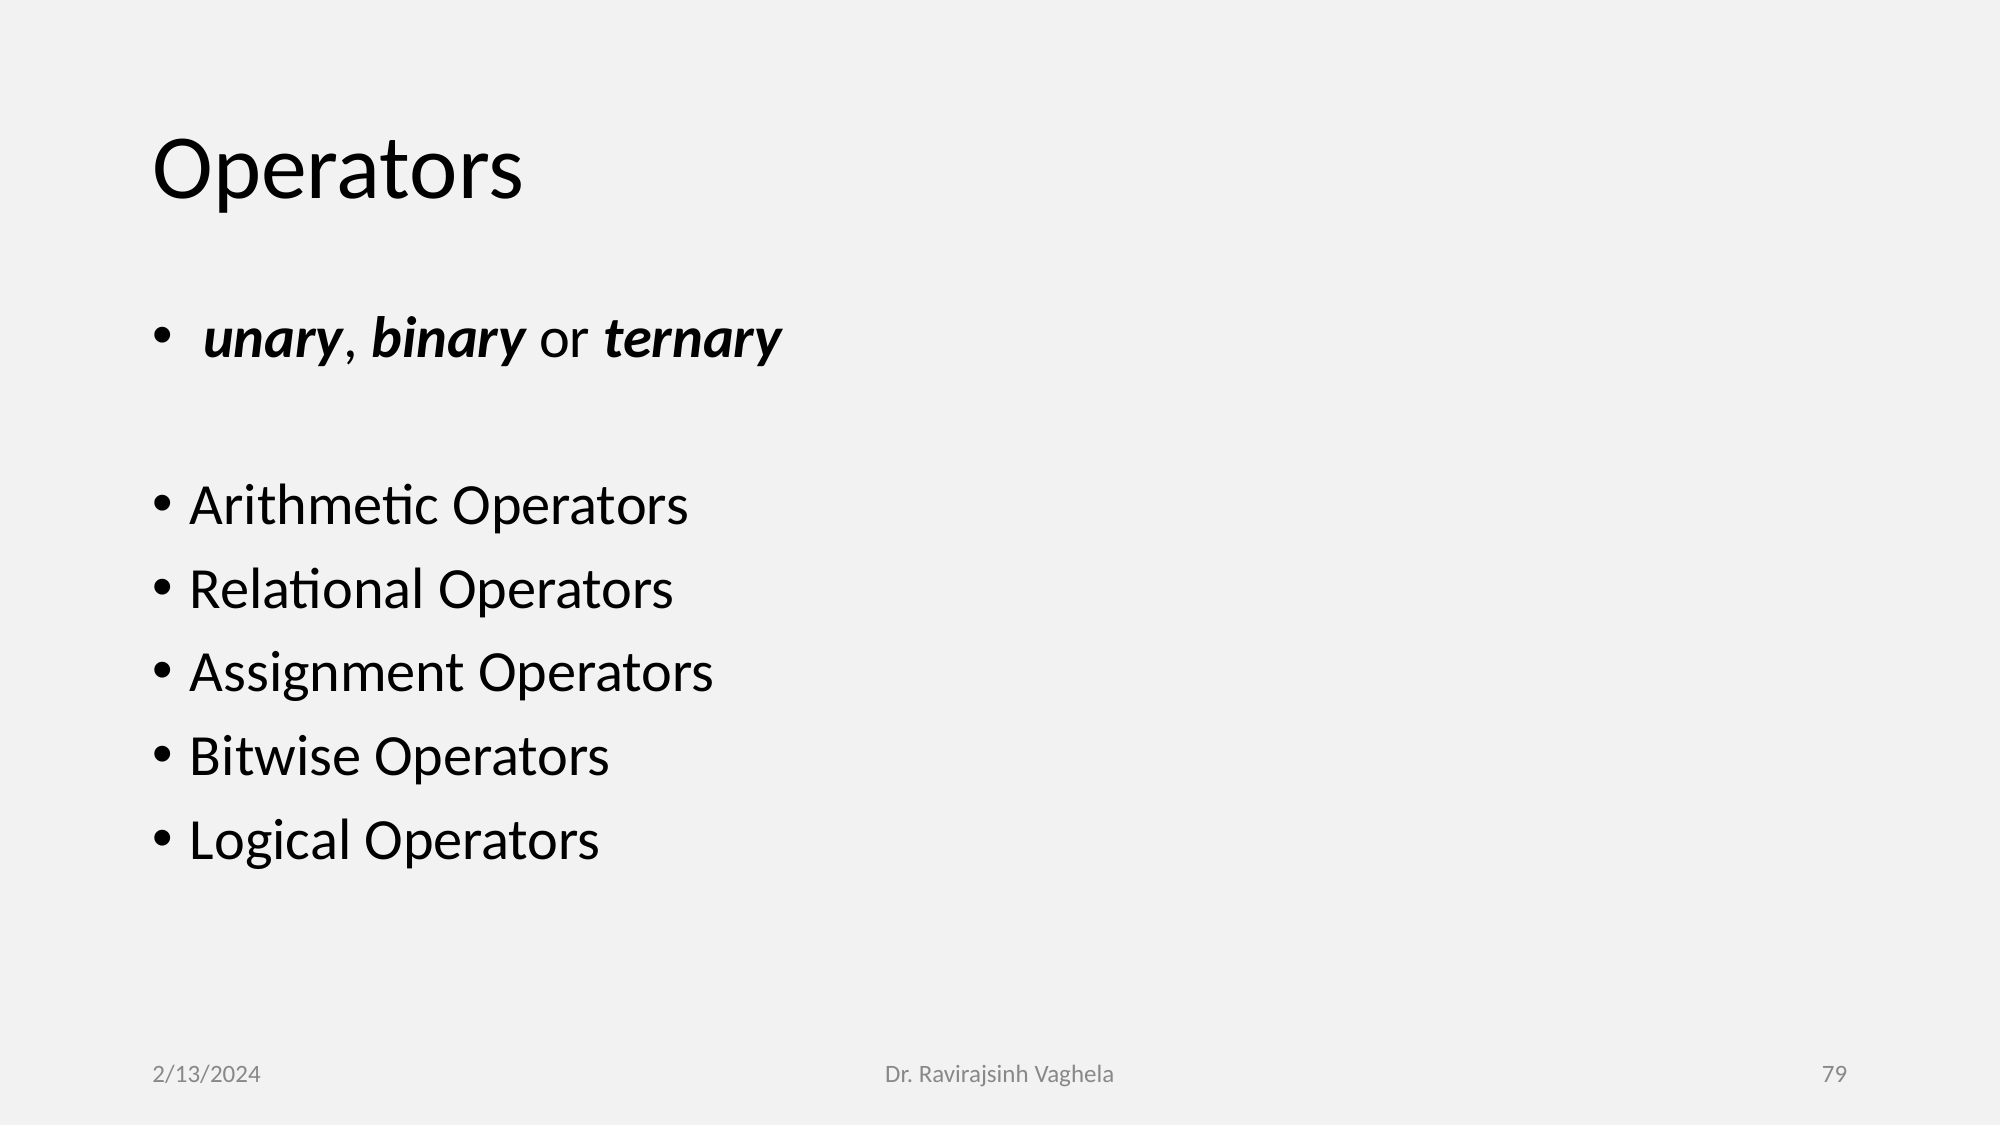

# Operators
 unary, binary or ternary

Arithmetic Operators
Relational Operators
Assignment Operators
Bitwise Operators
Logical Operators

2/13/2024
Dr. Ravirajsinh Vaghela
79